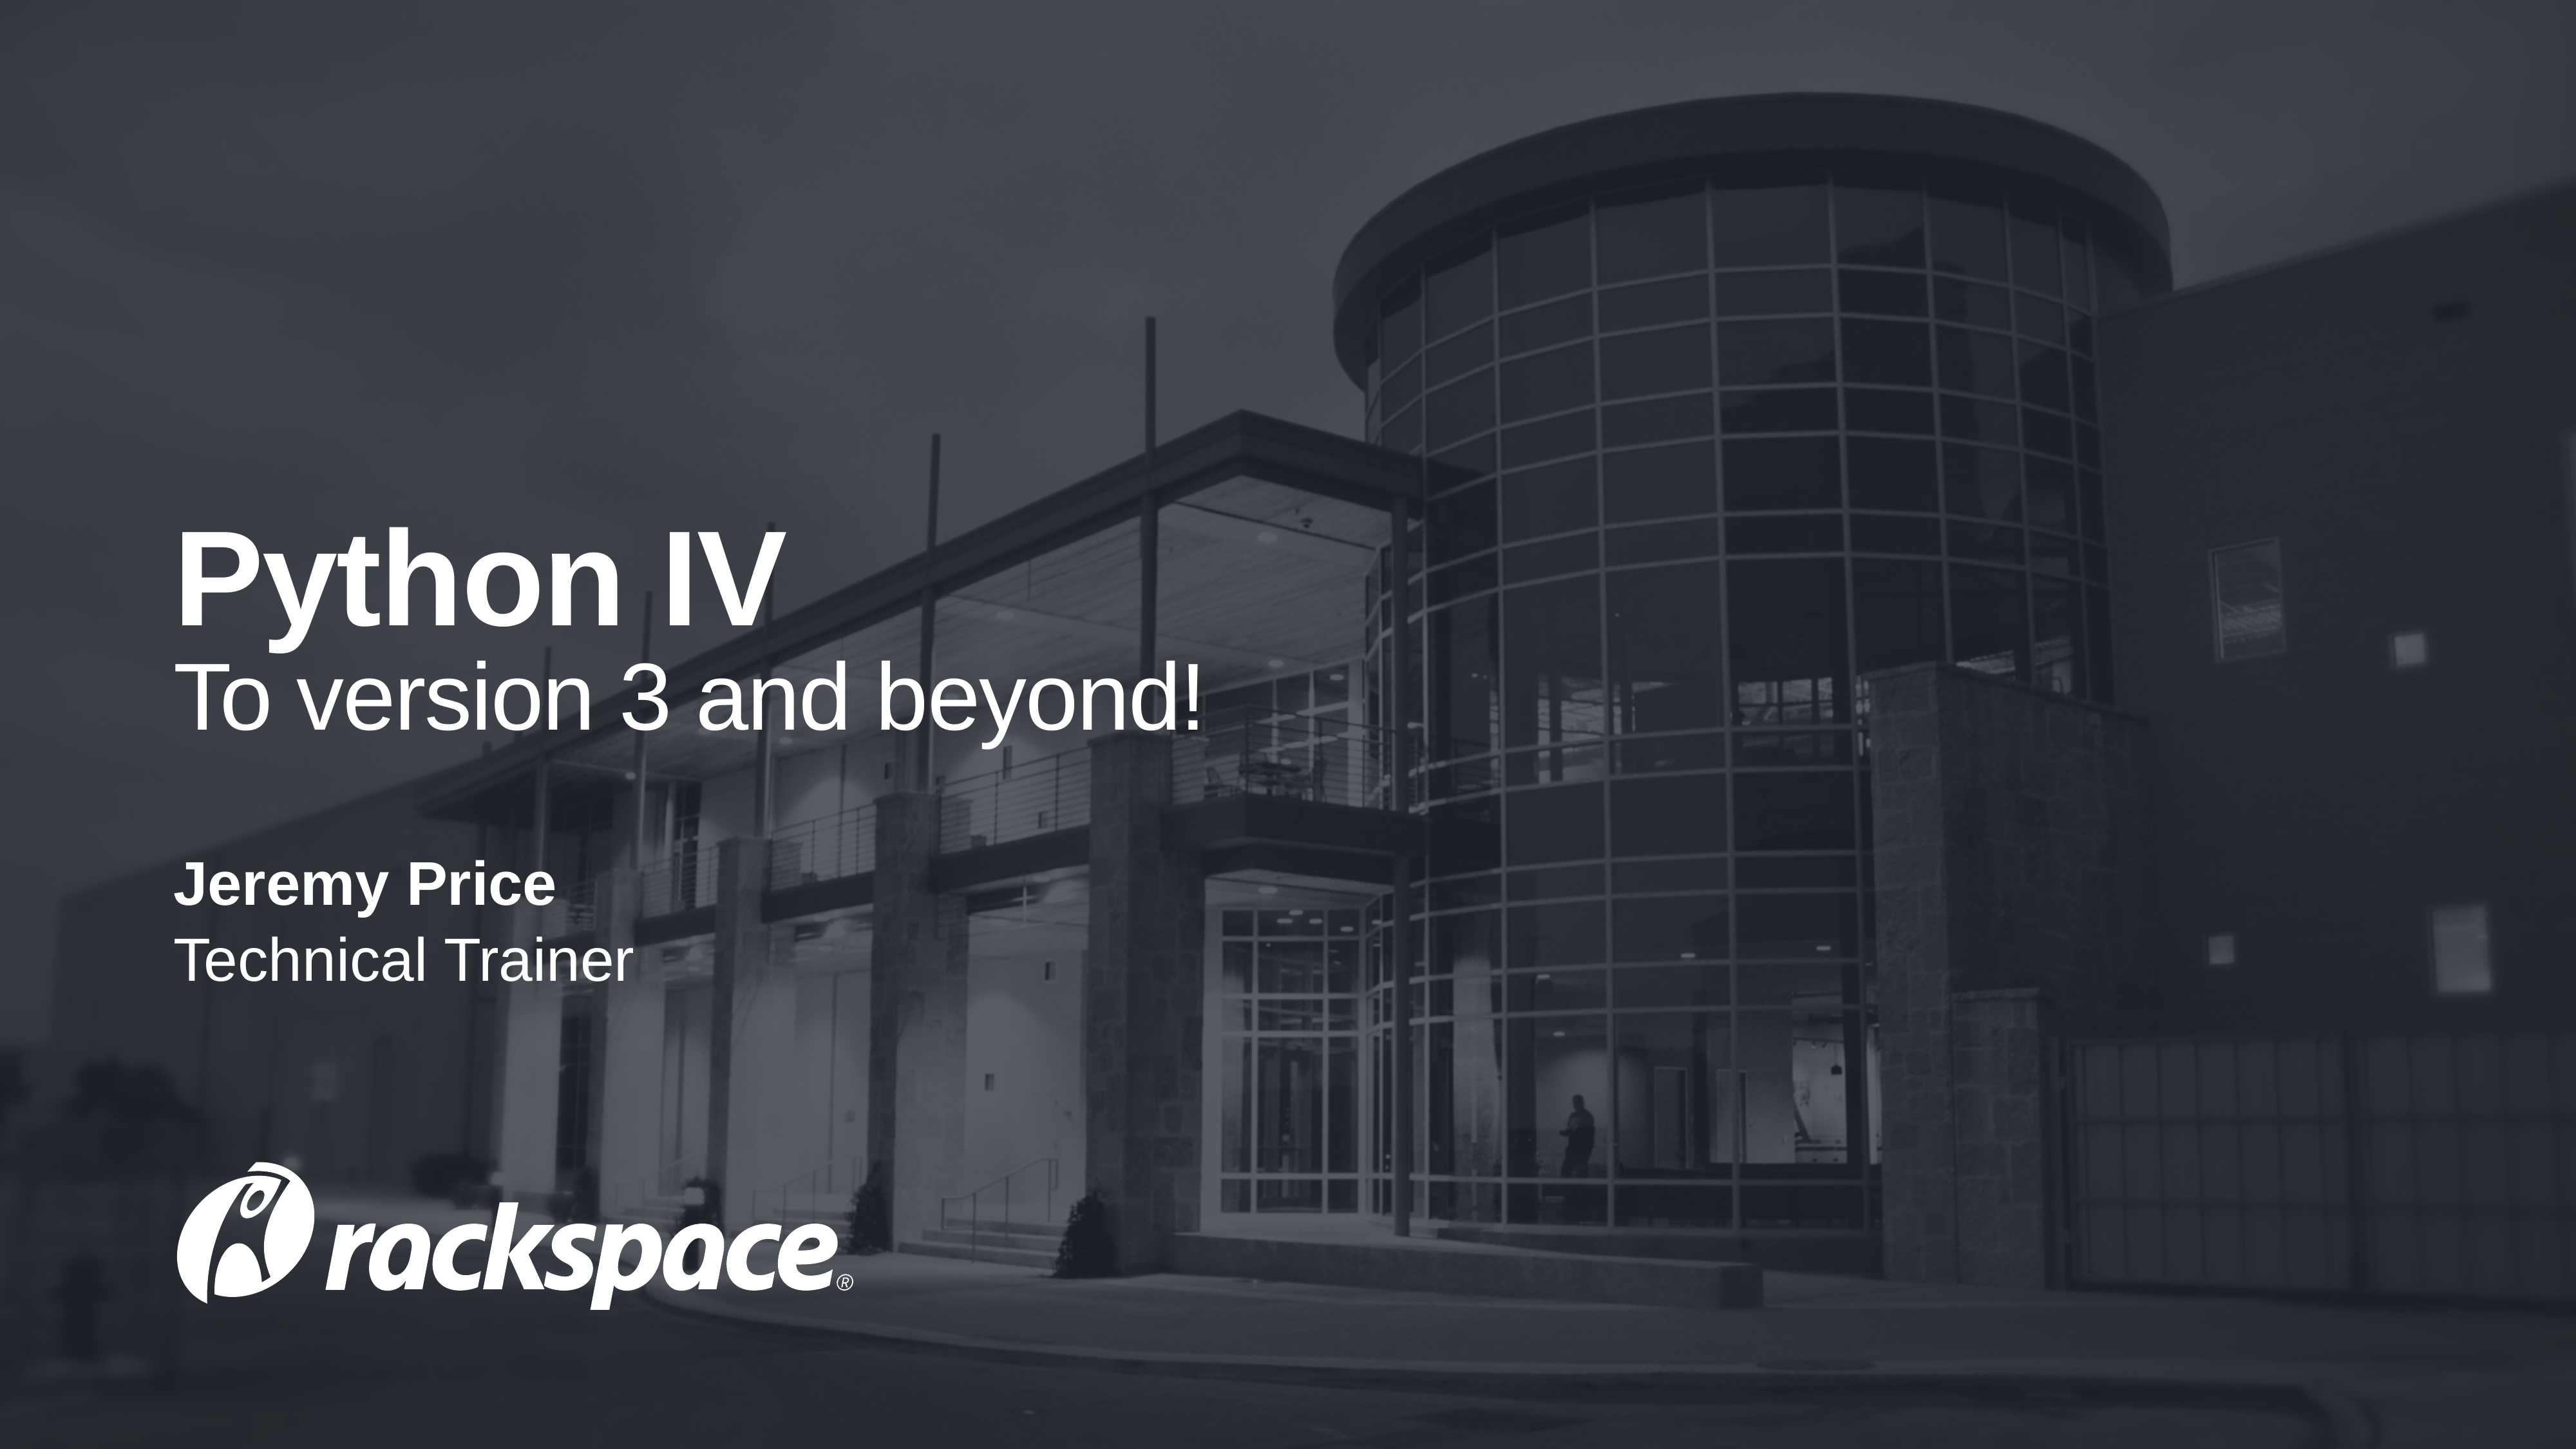

# Python IV
To version 3 and beyond!
Jeremy Price
Technical Trainer